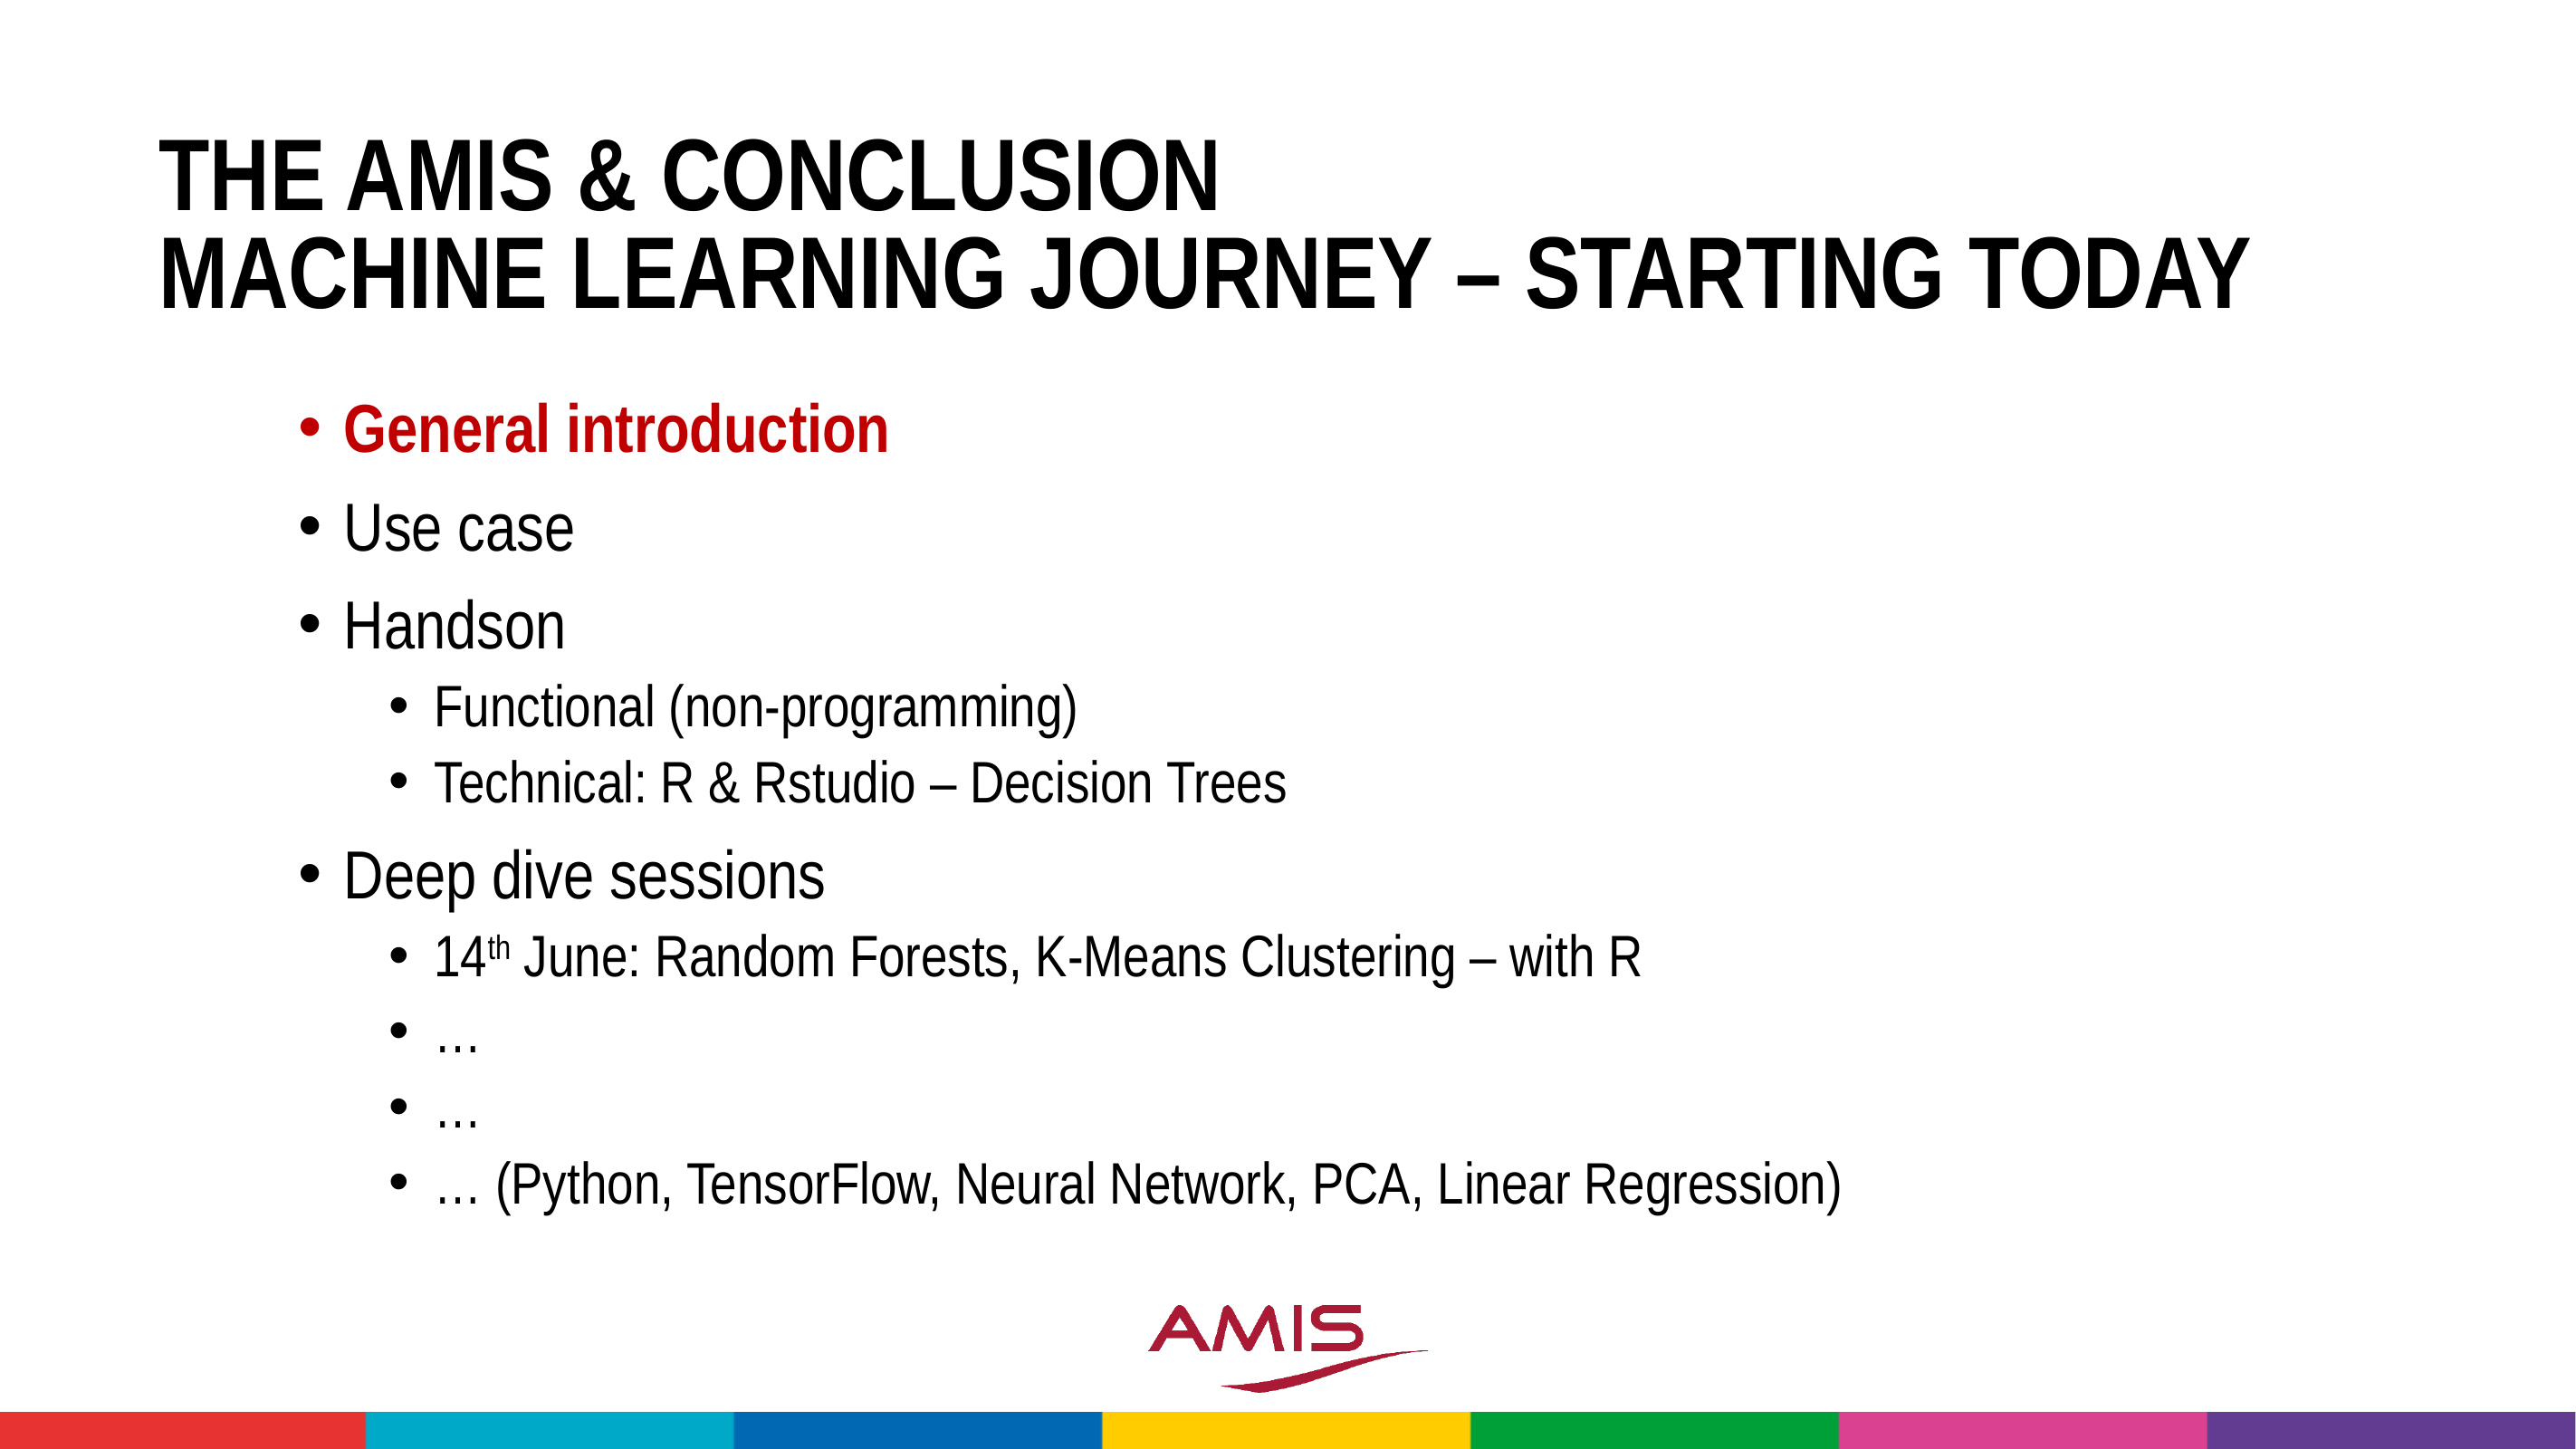

# The AMIS & Conclusion Machine Learning journey – starting today
General introduction
Use case
Handson
Functional (non-programming)
Technical: R & Rstudio – Decision Trees
Deep dive sessions
14th June: Random Forests, K-Means Clustering – with R
…
…
… (Python, TensorFlow, Neural Network, PCA, Linear Regression)